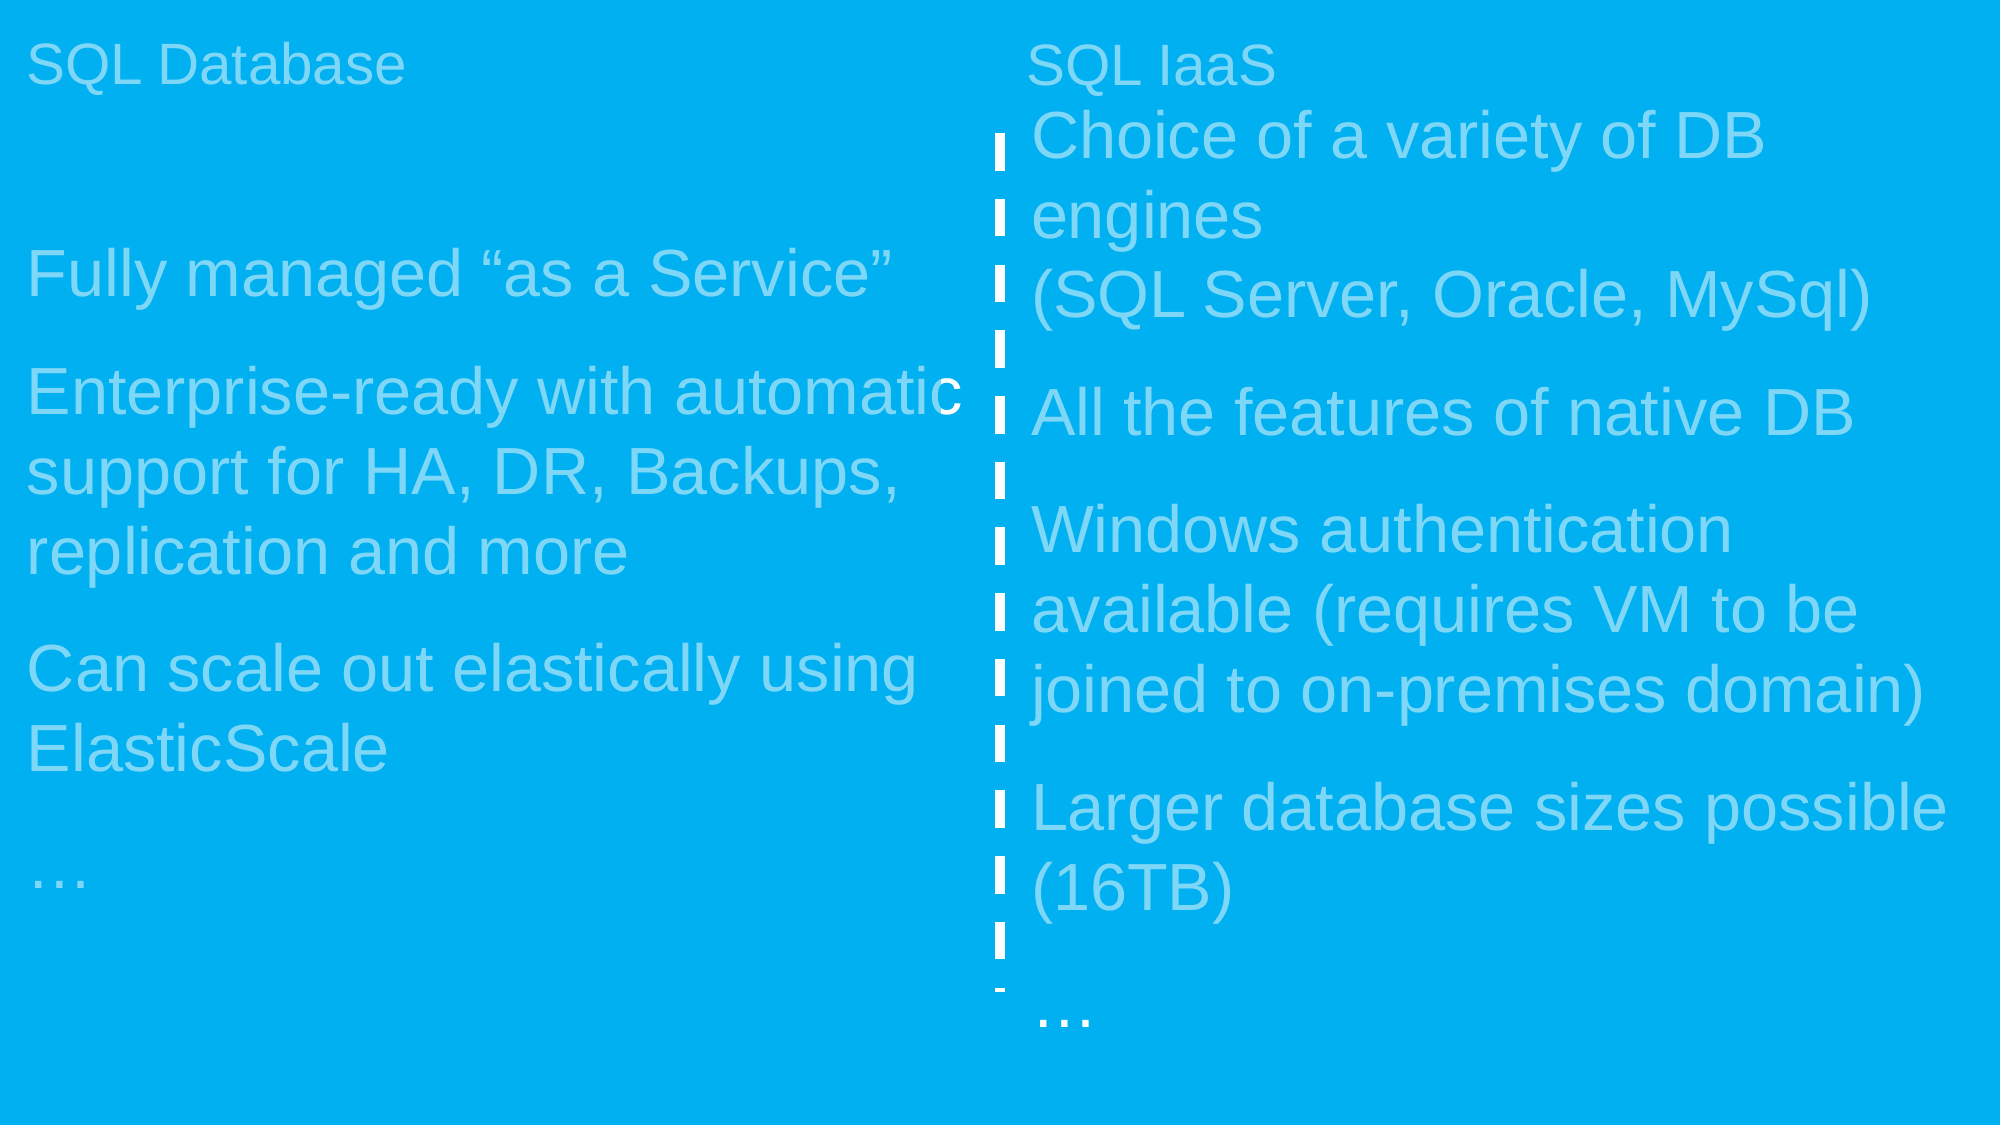

SQL Database
SQL IaaS
Fully managed “as a Service”
Enterprise-ready with automatic support for HA, DR, Backups, replication and more
Can scale out elastically using ElasticScale
…
Choice of a variety of DB engines
(SQL Server, Oracle, MySql)
All the features of native DB
Windows authentication available (requires VM to be joined to on-premises domain)
Larger database sizes possible (16TB)
…